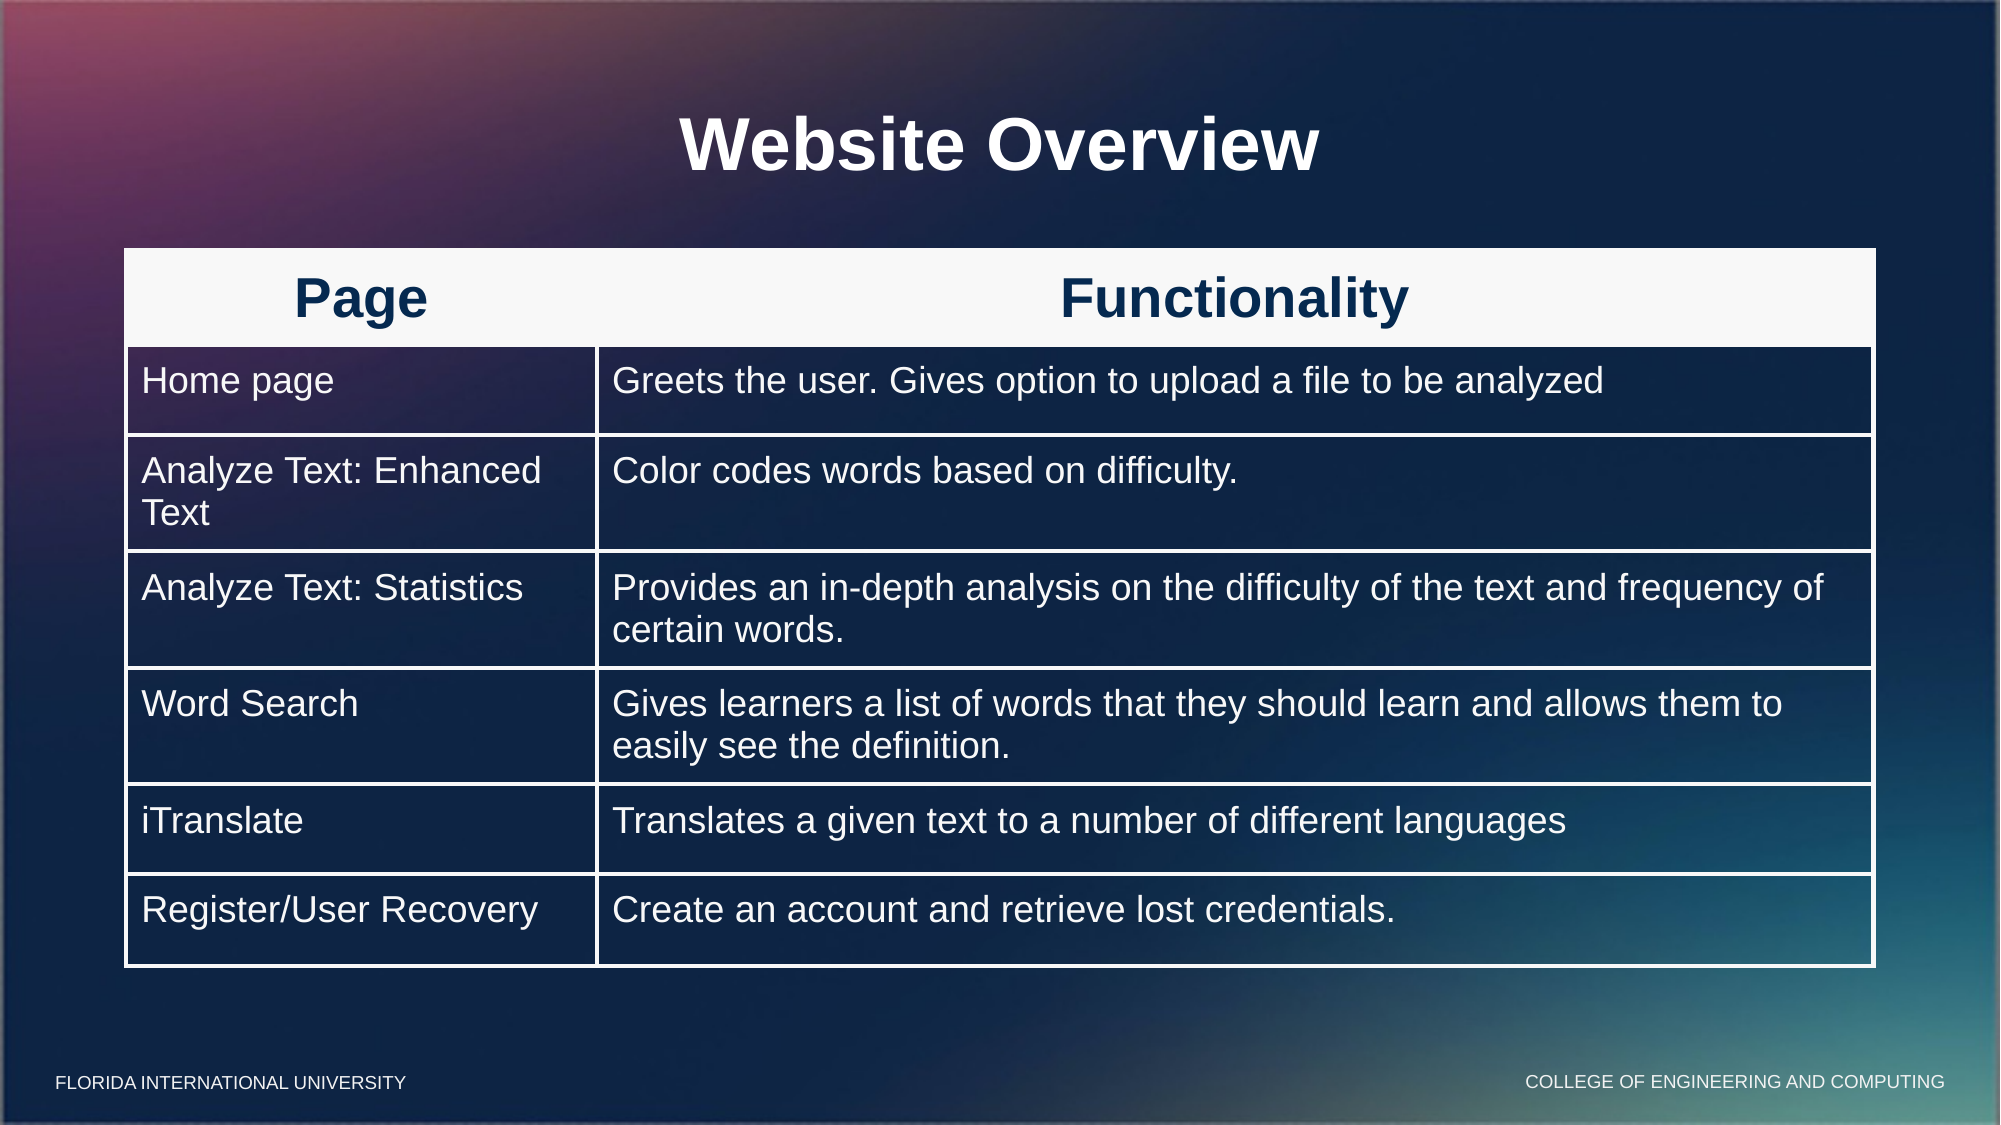

Website Overview
| Page | Functionality |
| --- | --- |
| Home page | Greets the user. Gives option to upload a file to be analyzed |
| Analyze Text: Enhanced Text | Color codes words based on difficulty. |
| Analyze Text: Statistics | Provides an in-depth analysis on the difficulty of the text and frequency of certain words. |
| Word Search | Gives learners a list of words that they should learn and allows them to easily see the definition. |
| iTranslate | Translates a given text to a number of different languages |
| Register/User Recovery | Create an account and retrieve lost credentials. |